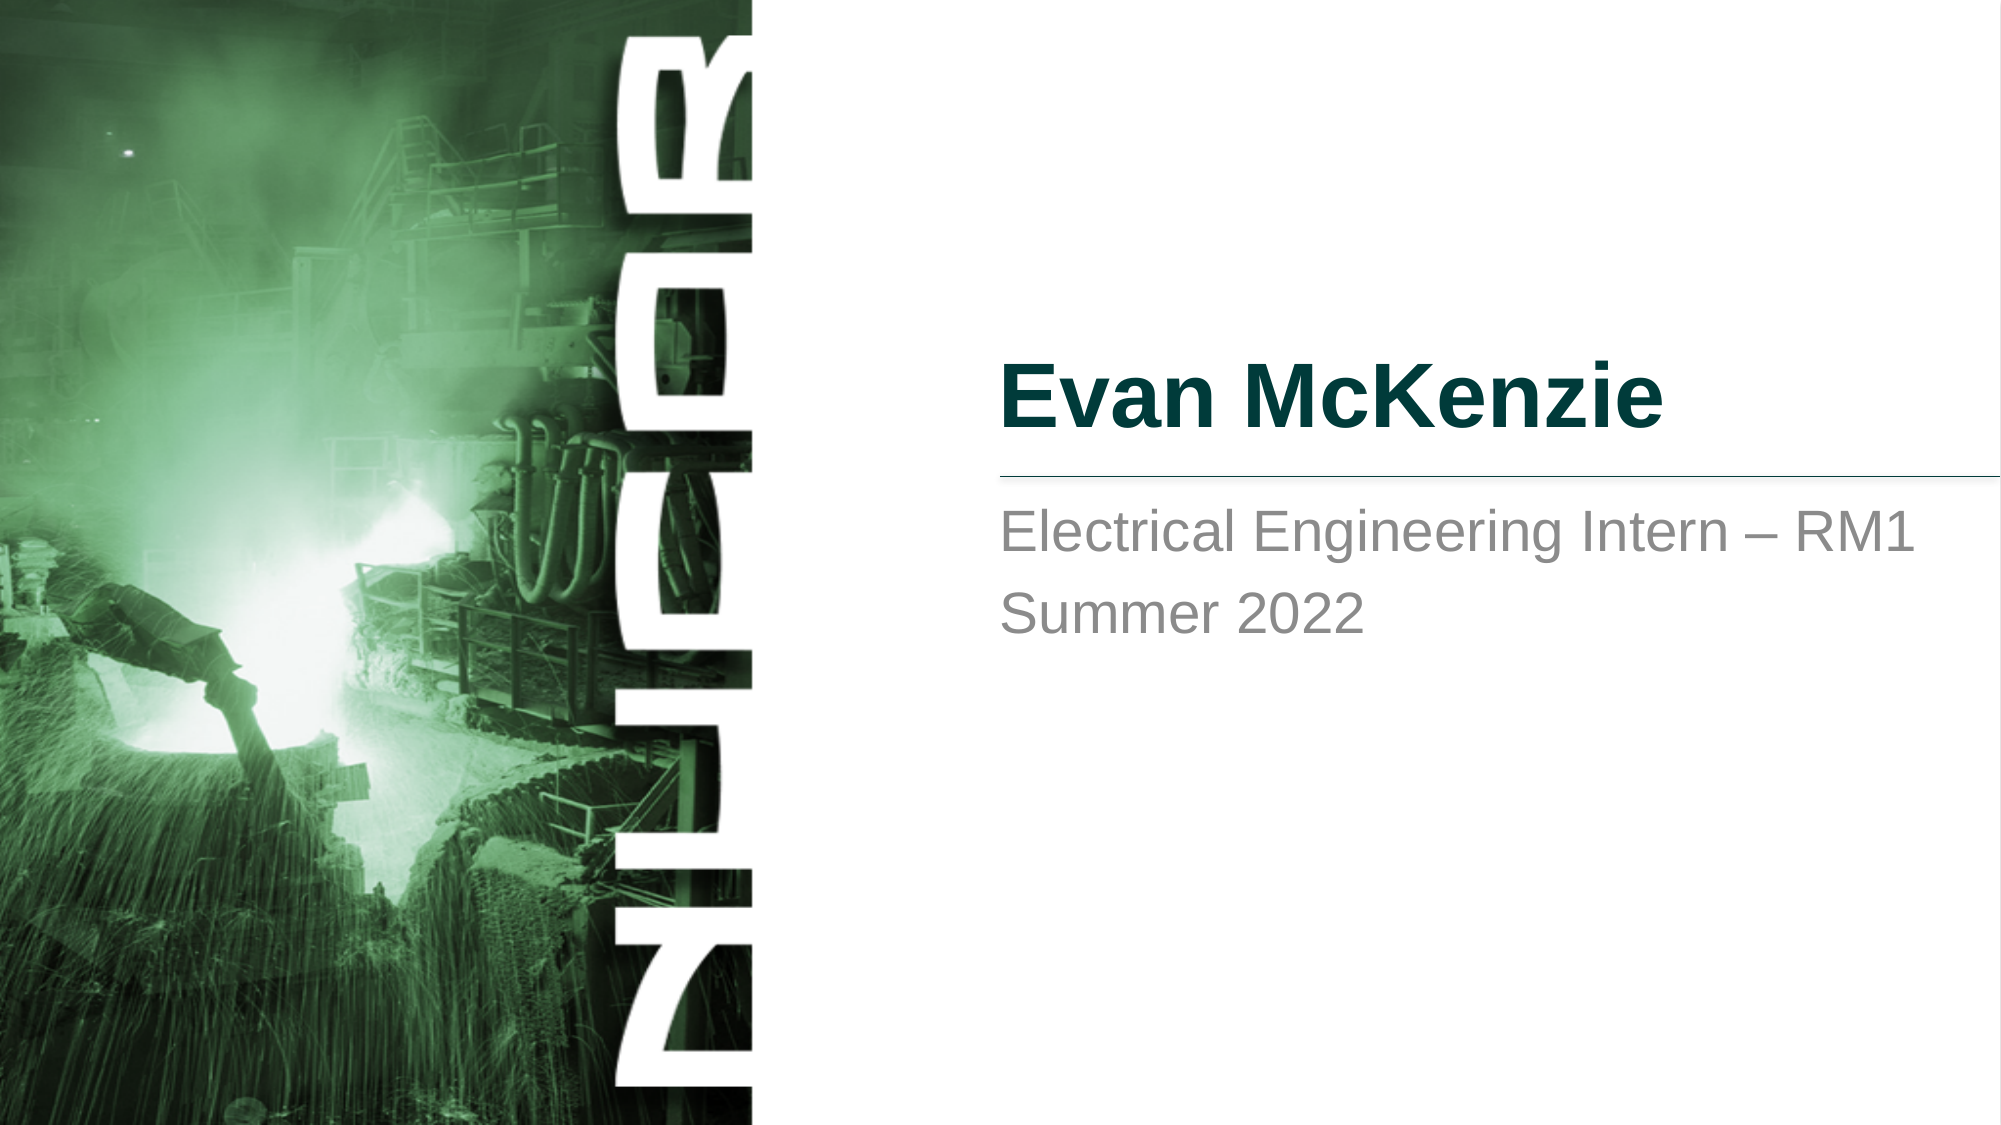

# Evan McKenzie
Electrical Engineering Intern – RM1
Summer 2022